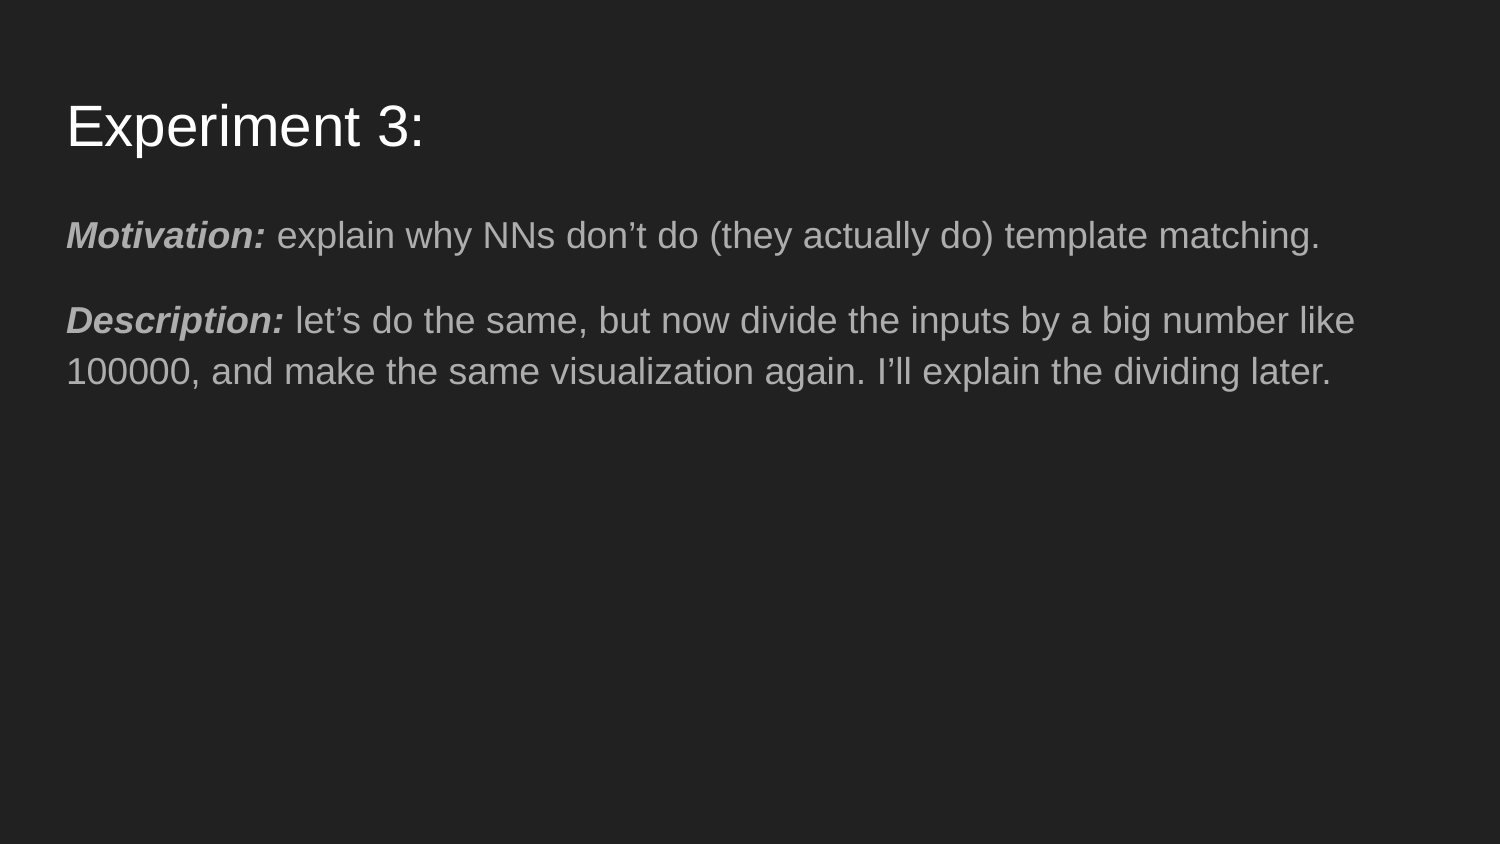

# Experiment 3:
Motivation: explain why NNs don’t do (they actually do) template matching.
Description: let’s do the same, but now divide the inputs by a big number like 100000, and make the same visualization again. I’ll explain the dividing later.